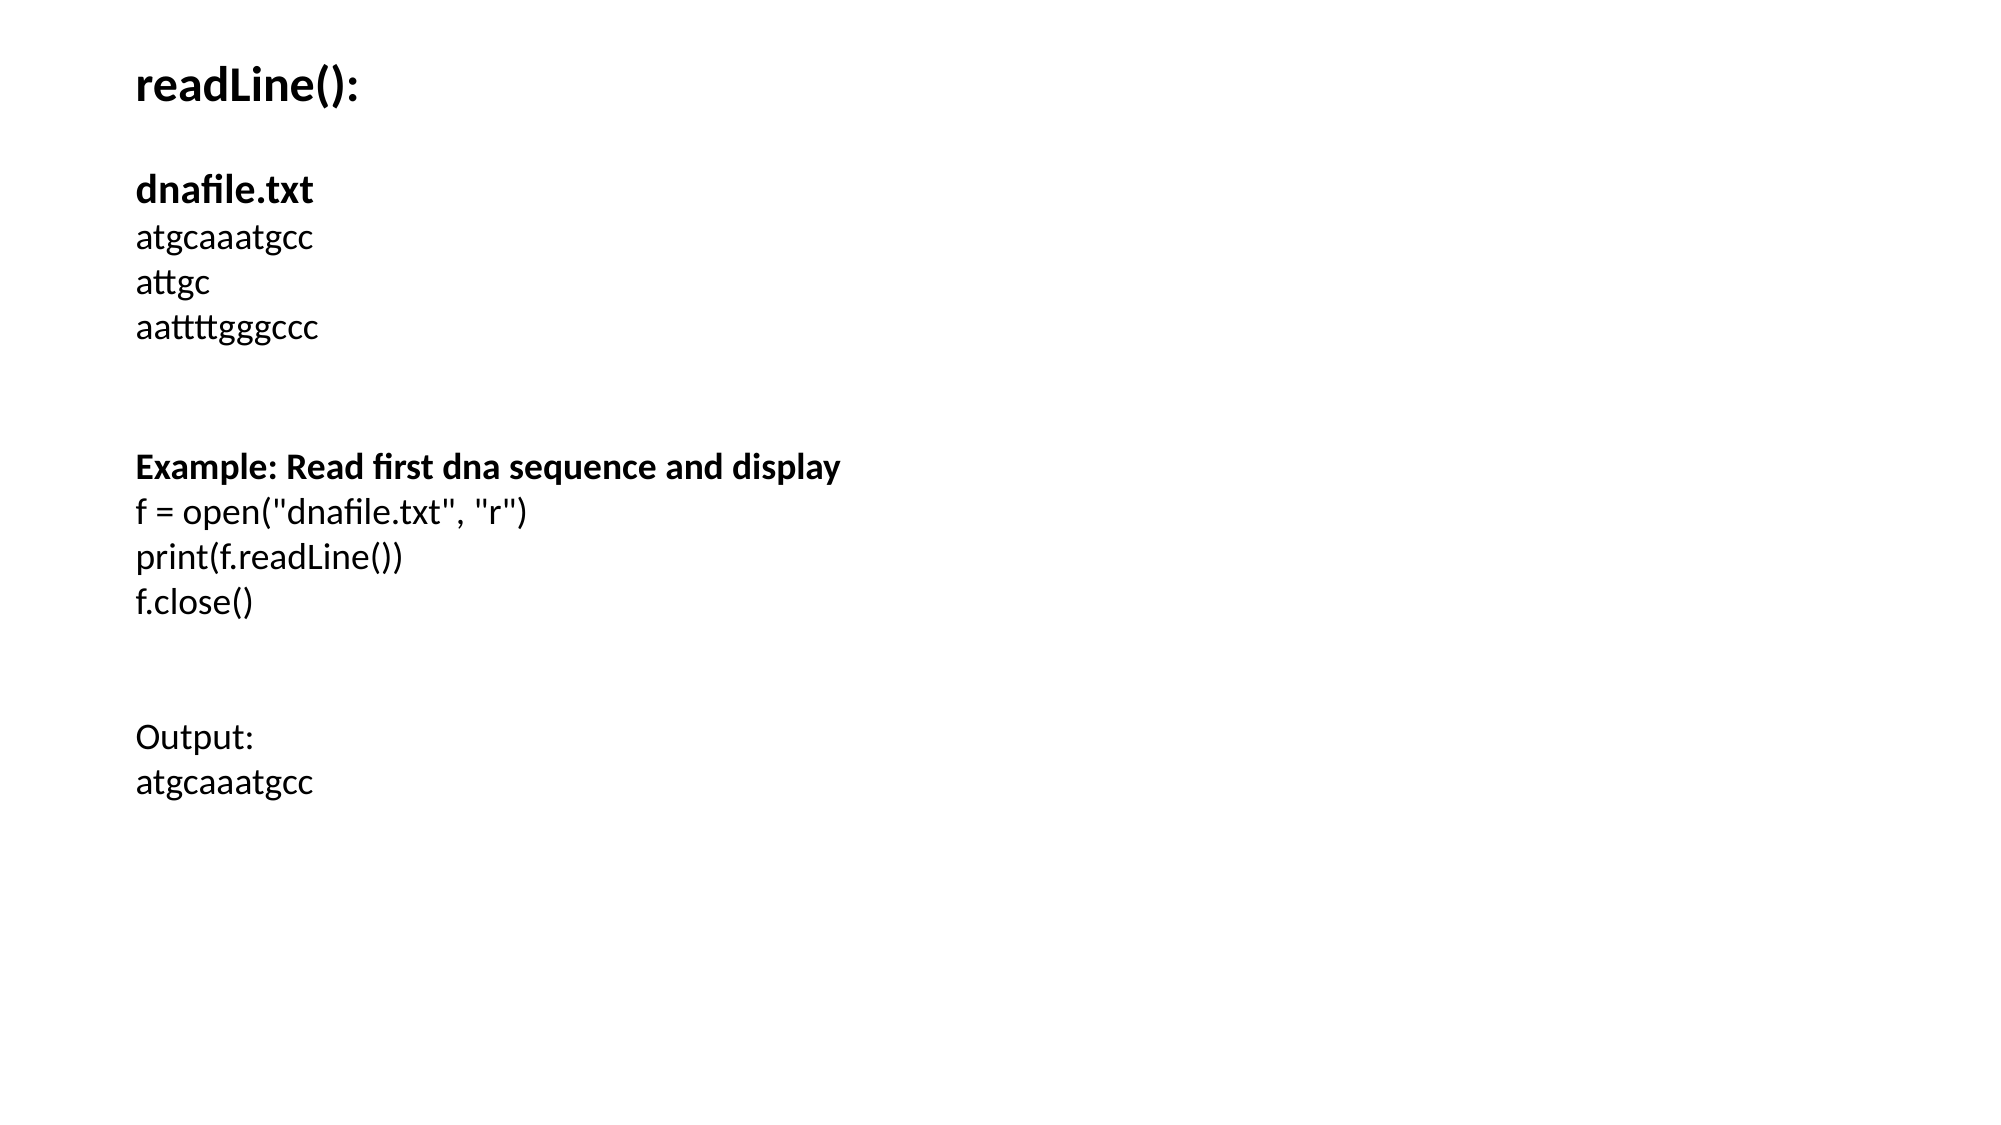

readLine():

dnafile.txt
atgcaaatgcc
attgc
aattttgggccc

Example: Read first dna sequence and display
f = open("dnafile.txt", "r")
print(f.readLine())
f.close()

Output:
atgcaaatgcc